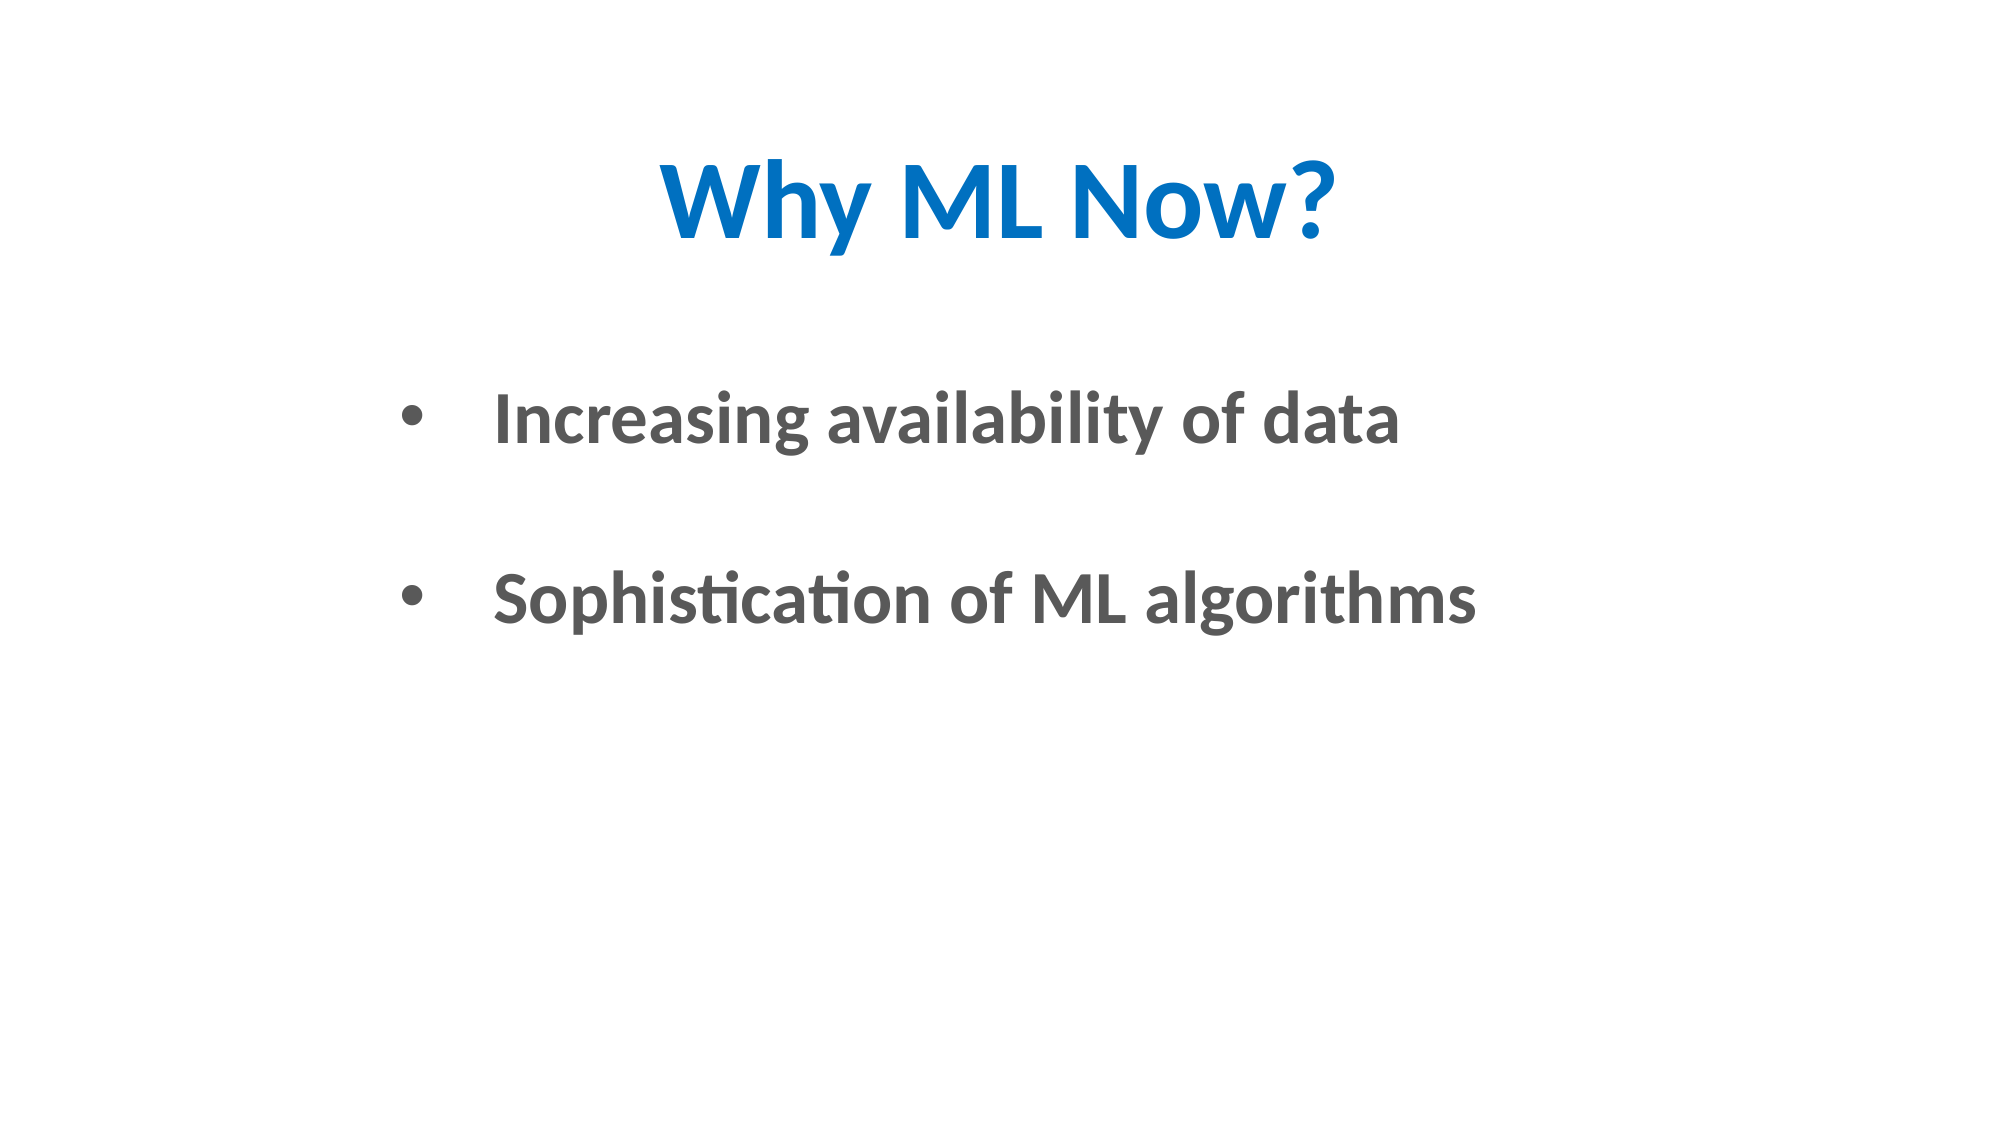

Why ML Now?
Increasing availability of data

Sophistication of ML algorithms